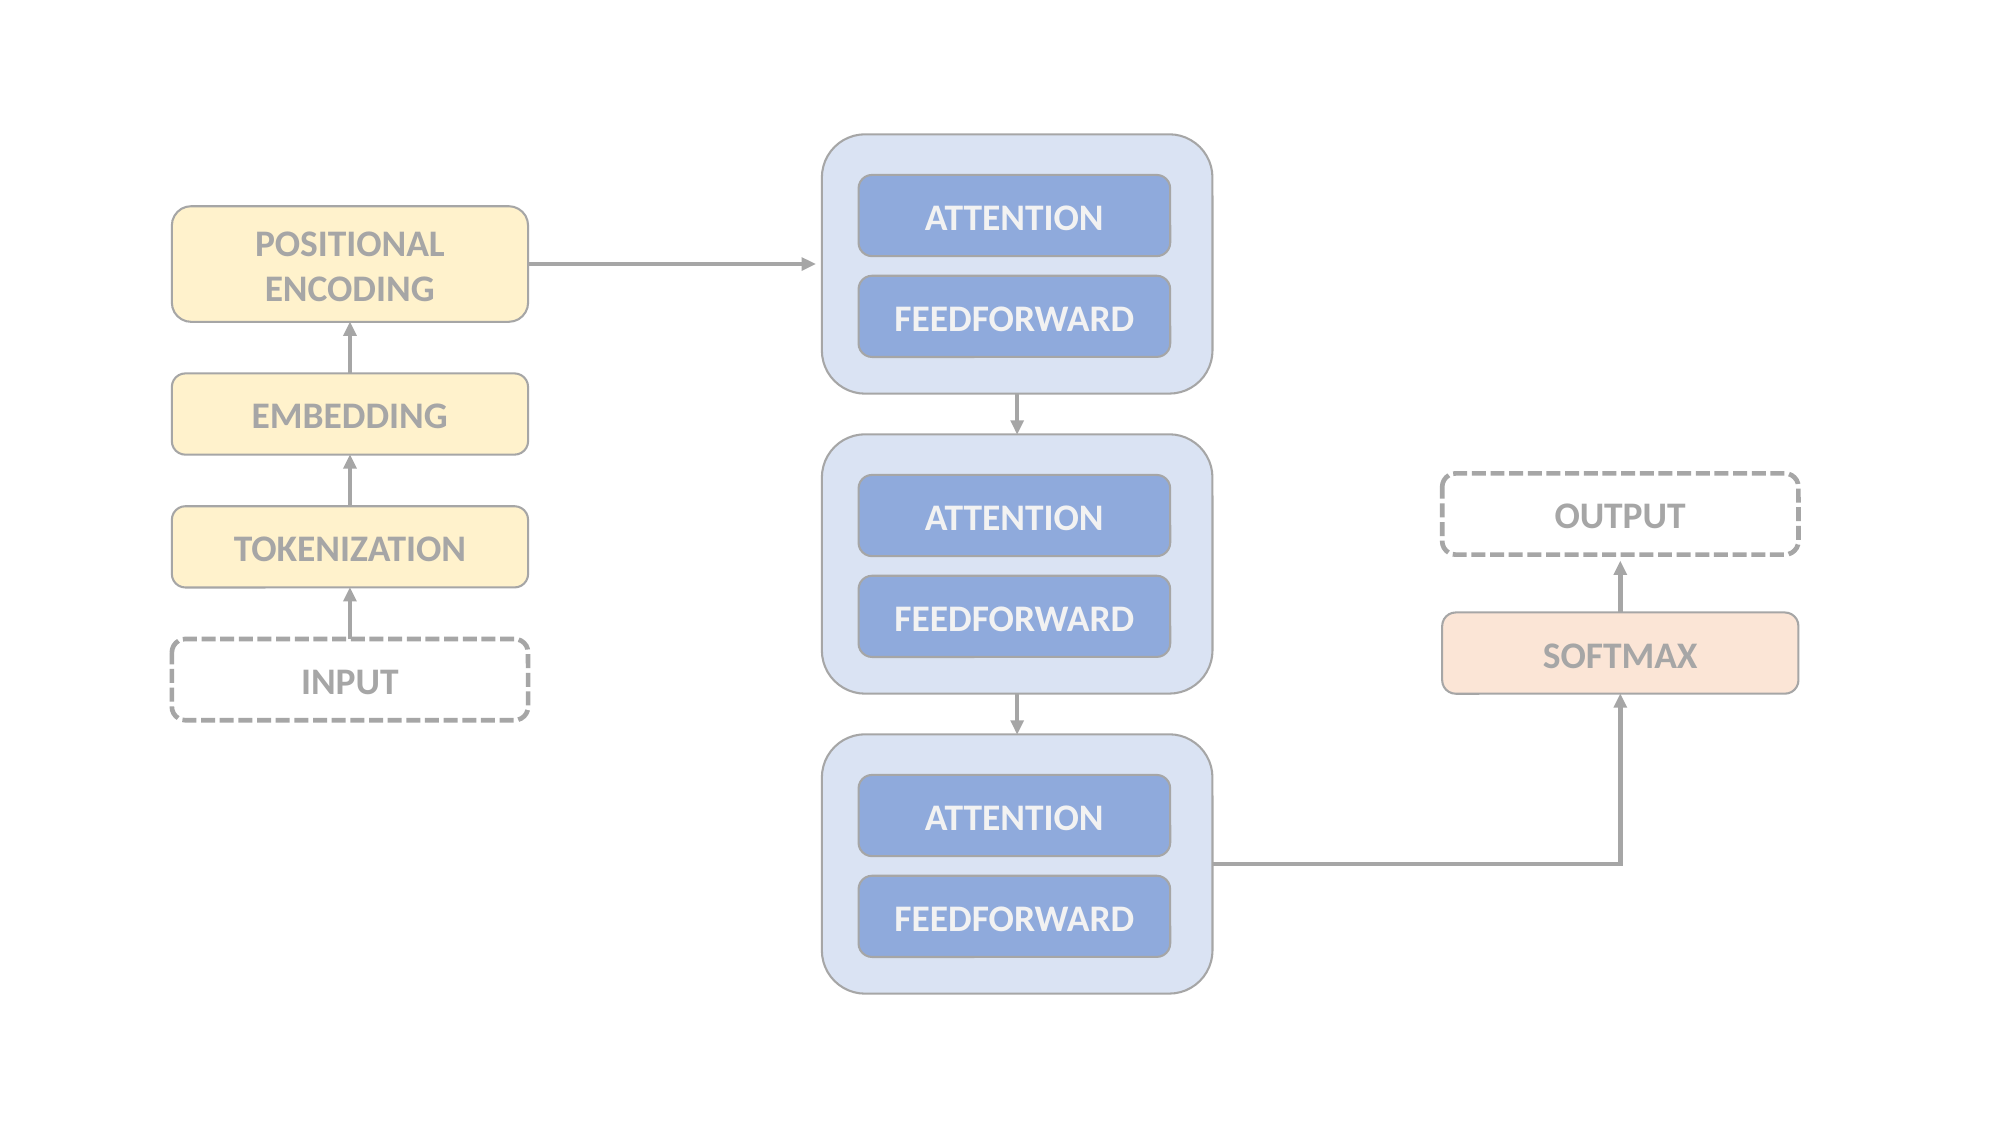

ATTENTION
POSITIONAL ENCODING
FEEDFORWARD
EMBEDDING

OUTPUT
ATTENTION
TOKENIZATION
FEEDFORWARD
SOFTMAX
INPUT

ATTENTION
FEEDFORWARD